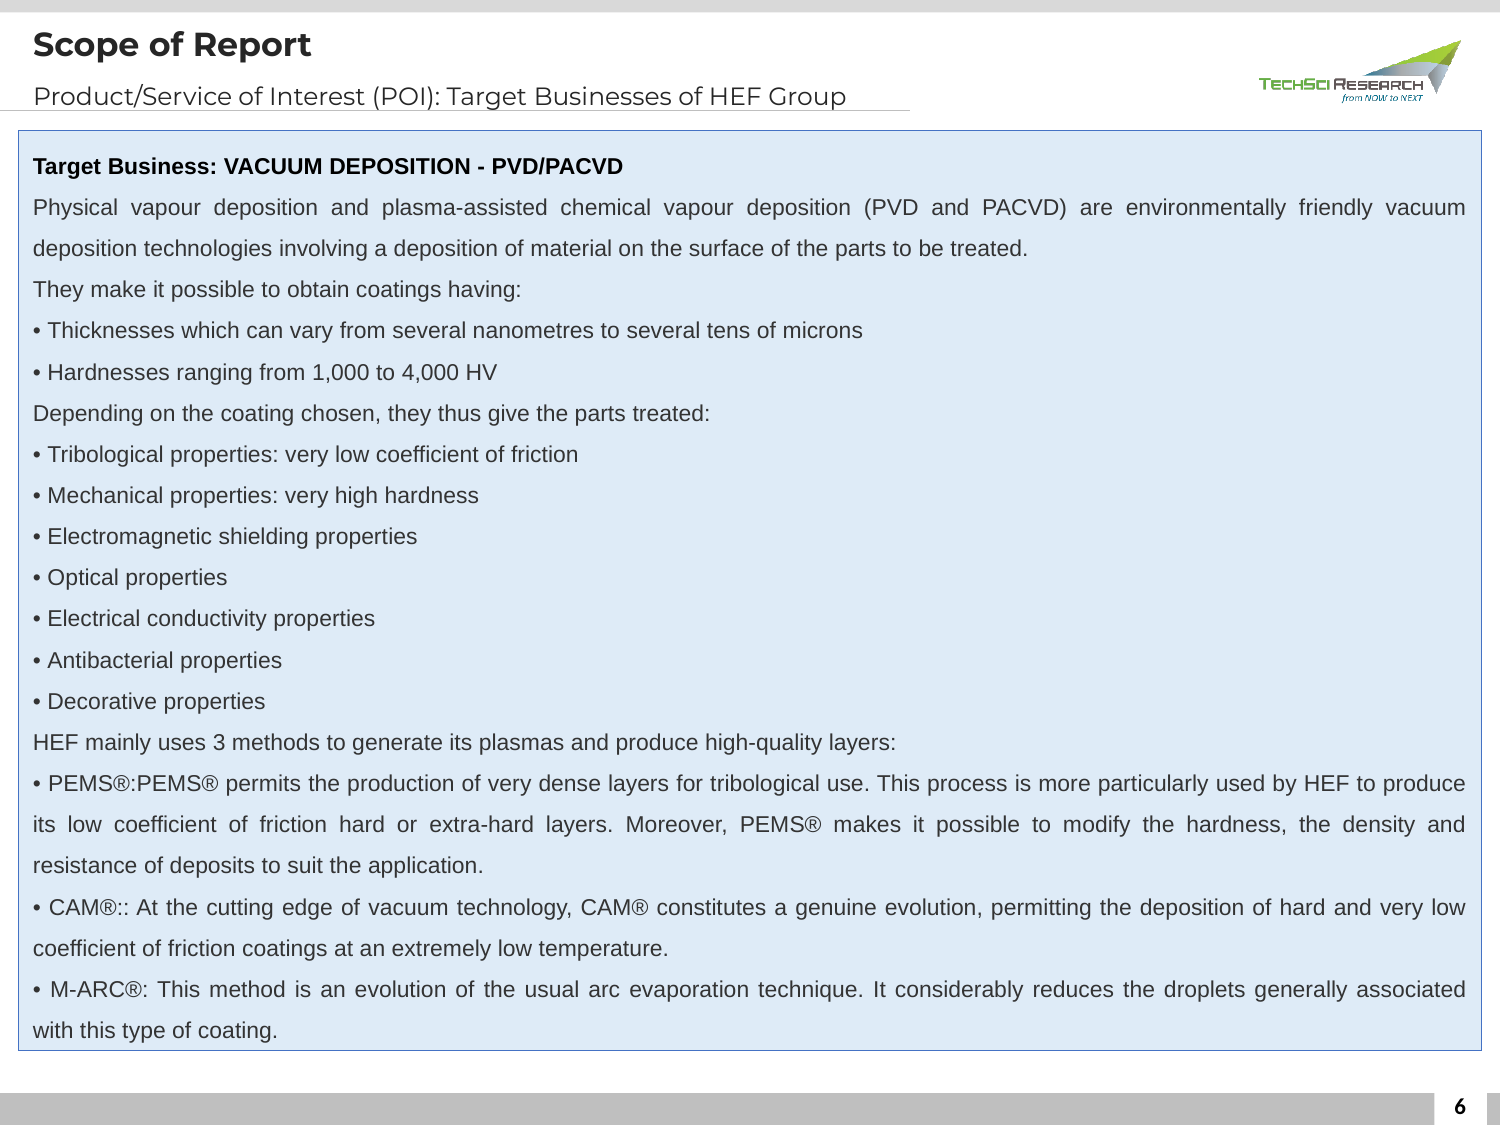

Scope of Report
Product/Service of Interest (POI): Target Businesses of HEF Group
Target Business: VACUUM DEPOSITION - PVD/PACVD
Physical vapour deposition and plasma-assisted chemical vapour deposition (PVD and PACVD) are environmentally friendly vacuum deposition technologies involving a deposition of material on the surface of the parts to be treated.
They make it possible to obtain coatings having:
• Thicknesses which can vary from several nanometres to several tens of microns
• Hardnesses ranging from 1,000 to 4,000 HV
Depending on the coating chosen, they thus give the parts treated:
• Tribological properties: very low coefficient of friction
• Mechanical properties: very high hardness
• Electromagnetic shielding properties
• Optical properties
• Electrical conductivity properties
• Antibacterial properties
• Decorative properties
HEF mainly uses 3 methods to generate its plasmas and produce high-quality layers:
• PEMS®:PEMS® permits the production of very dense layers for tribological use. This process is more particularly used by HEF to produce its low coefficient of friction hard or extra-hard layers. Moreover, PEMS® makes it possible to modify the hardness, the density and resistance of deposits to suit the application.
• CAM®:: At the cutting edge of vacuum technology, CAM® constitutes a genuine evolution, permitting the deposition of hard and very low coefficient of friction coatings at an extremely low temperature.
• M-ARC®: This method is an evolution of the usual arc evaporation technique. It considerably reduces the droplets generally associated with this type of coating.